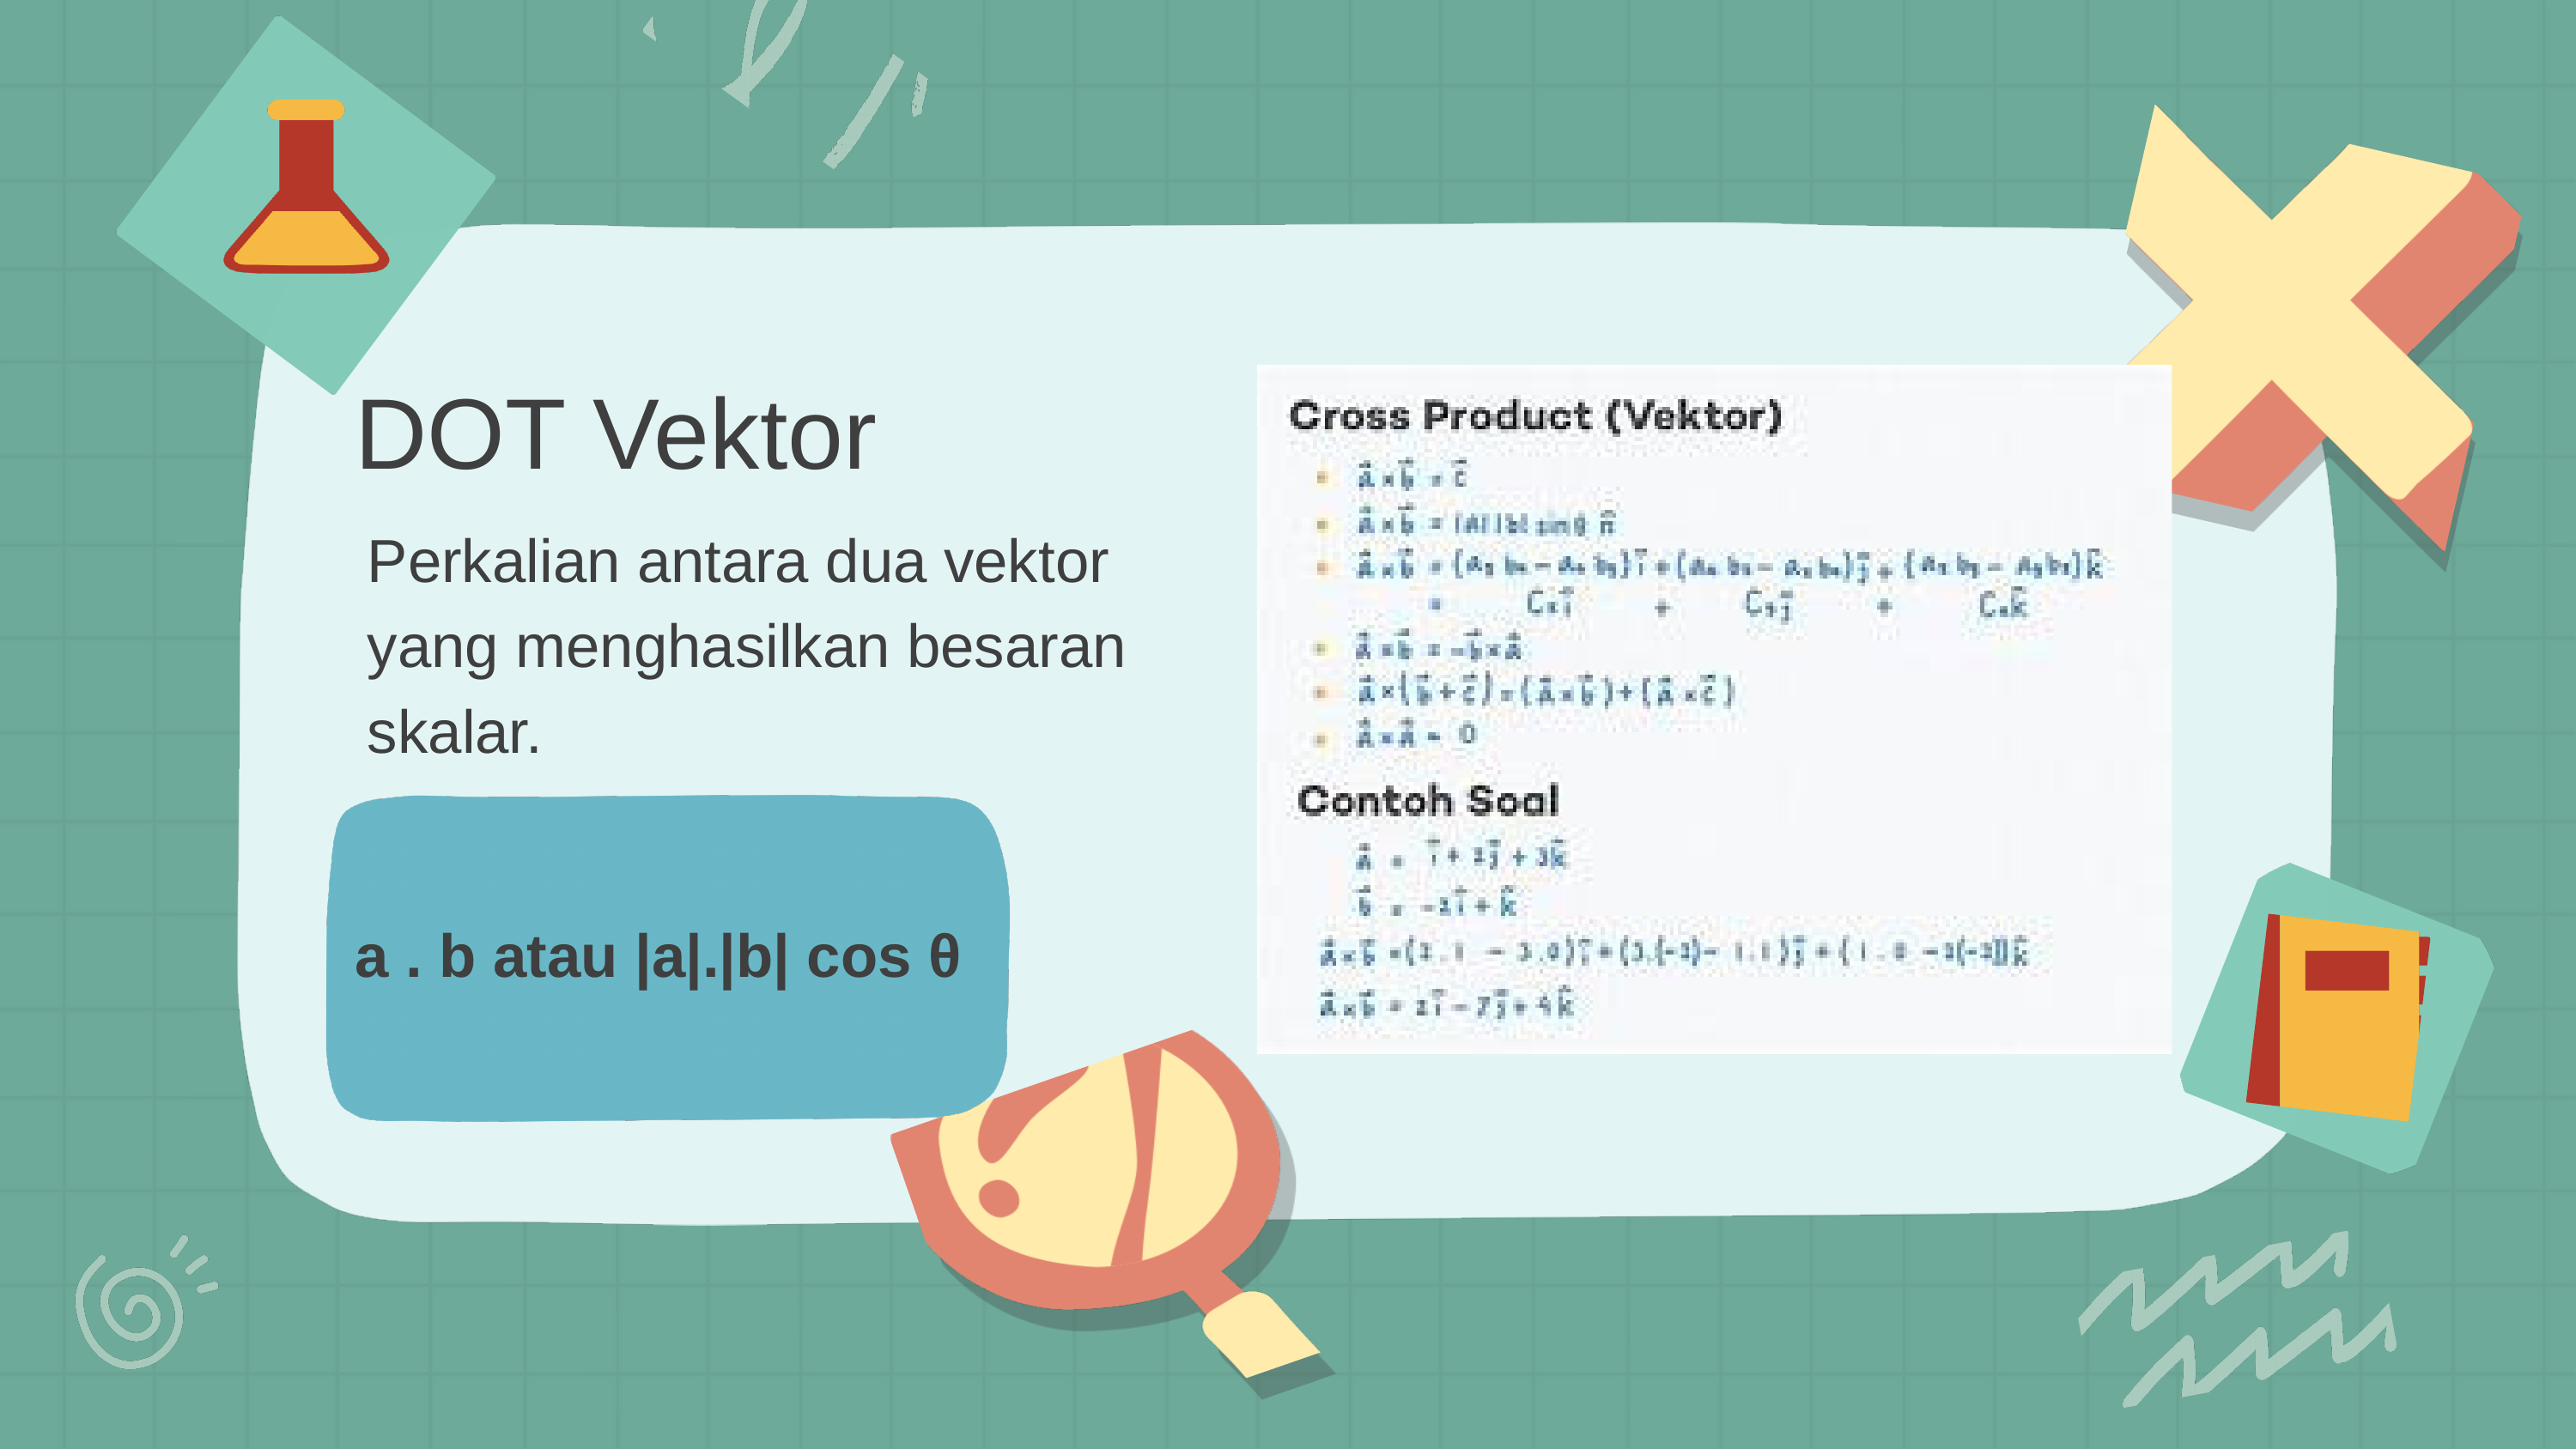

DOT Vektor

Perkalian antara dua vektor yang menghasilkan besaran skalar.

a . b atau |a|.|b| cos θ